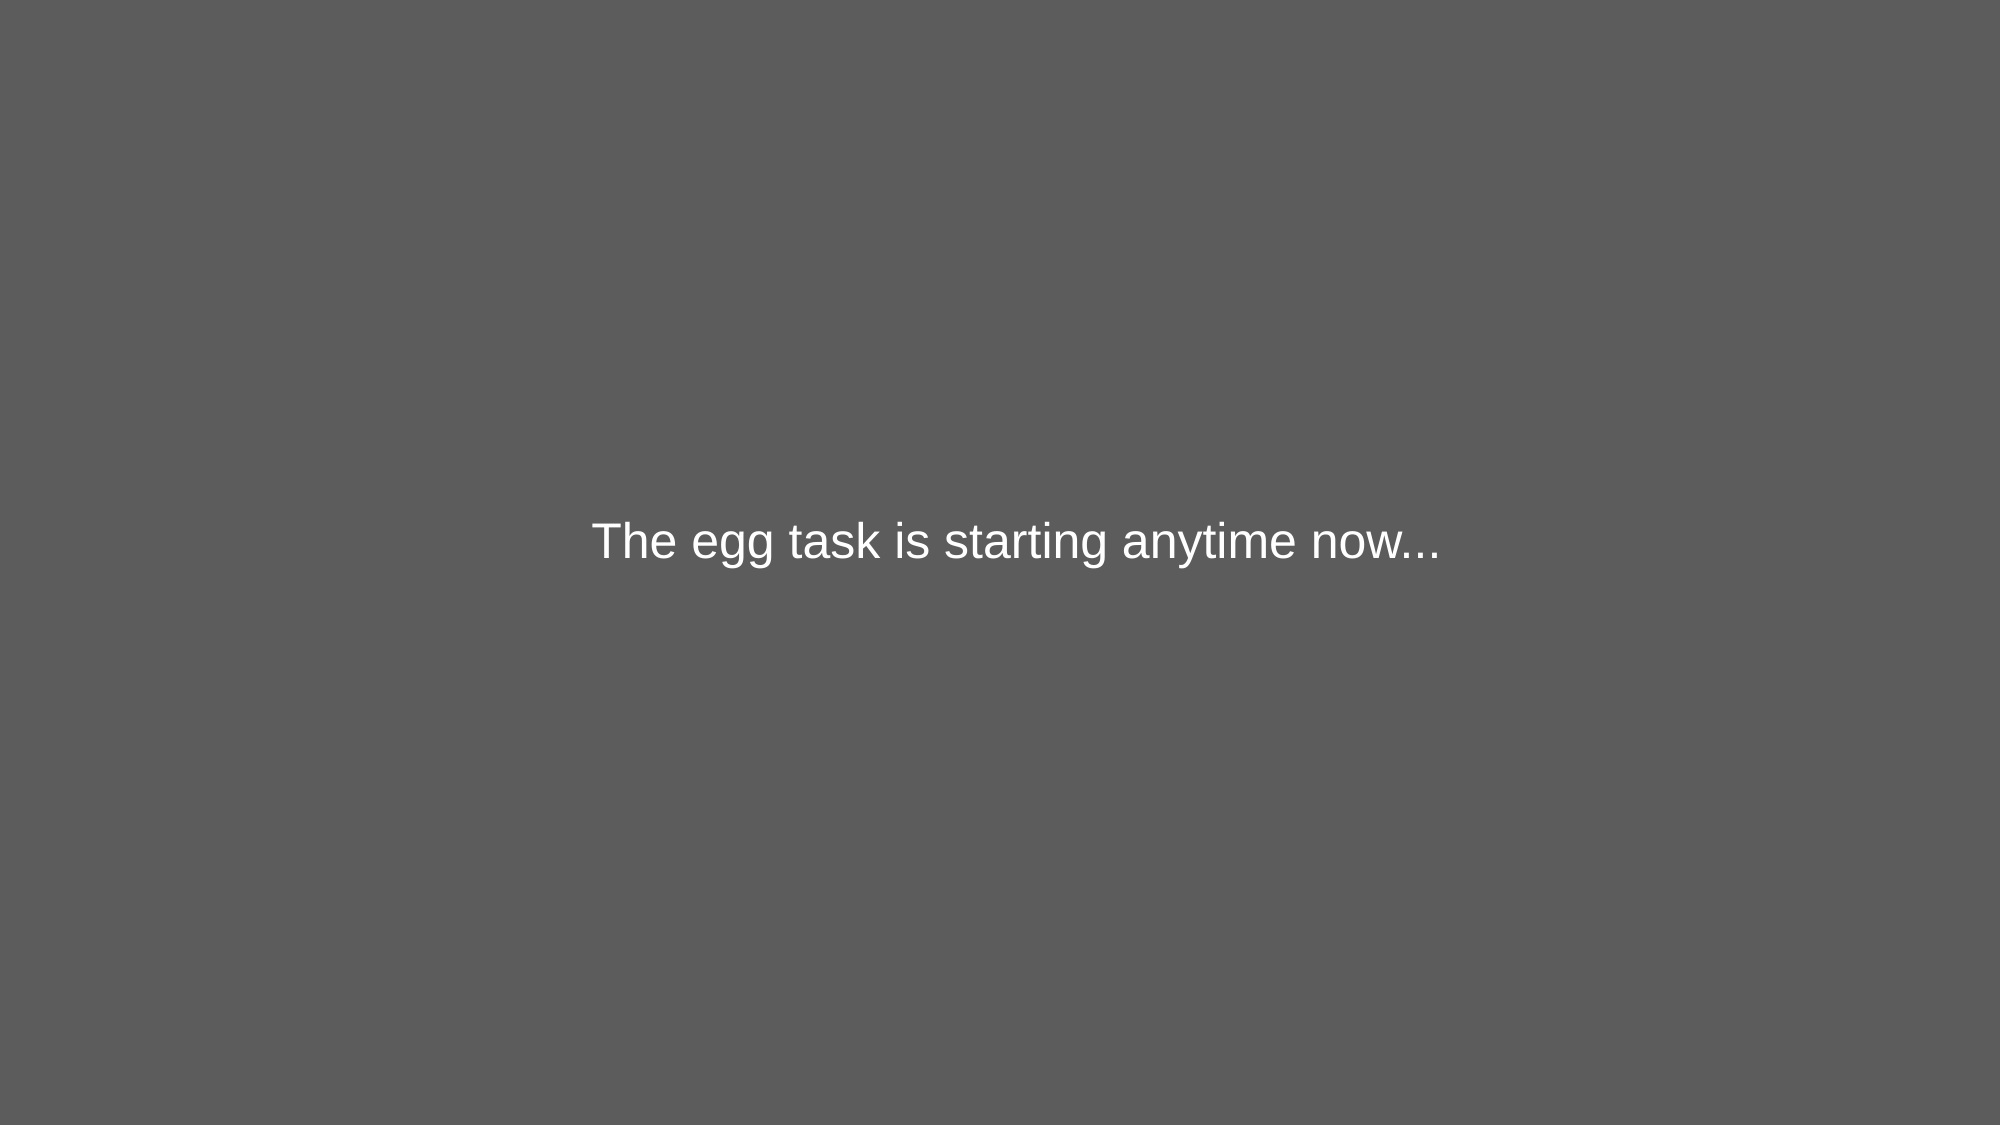

The egg task is starting anytime now...